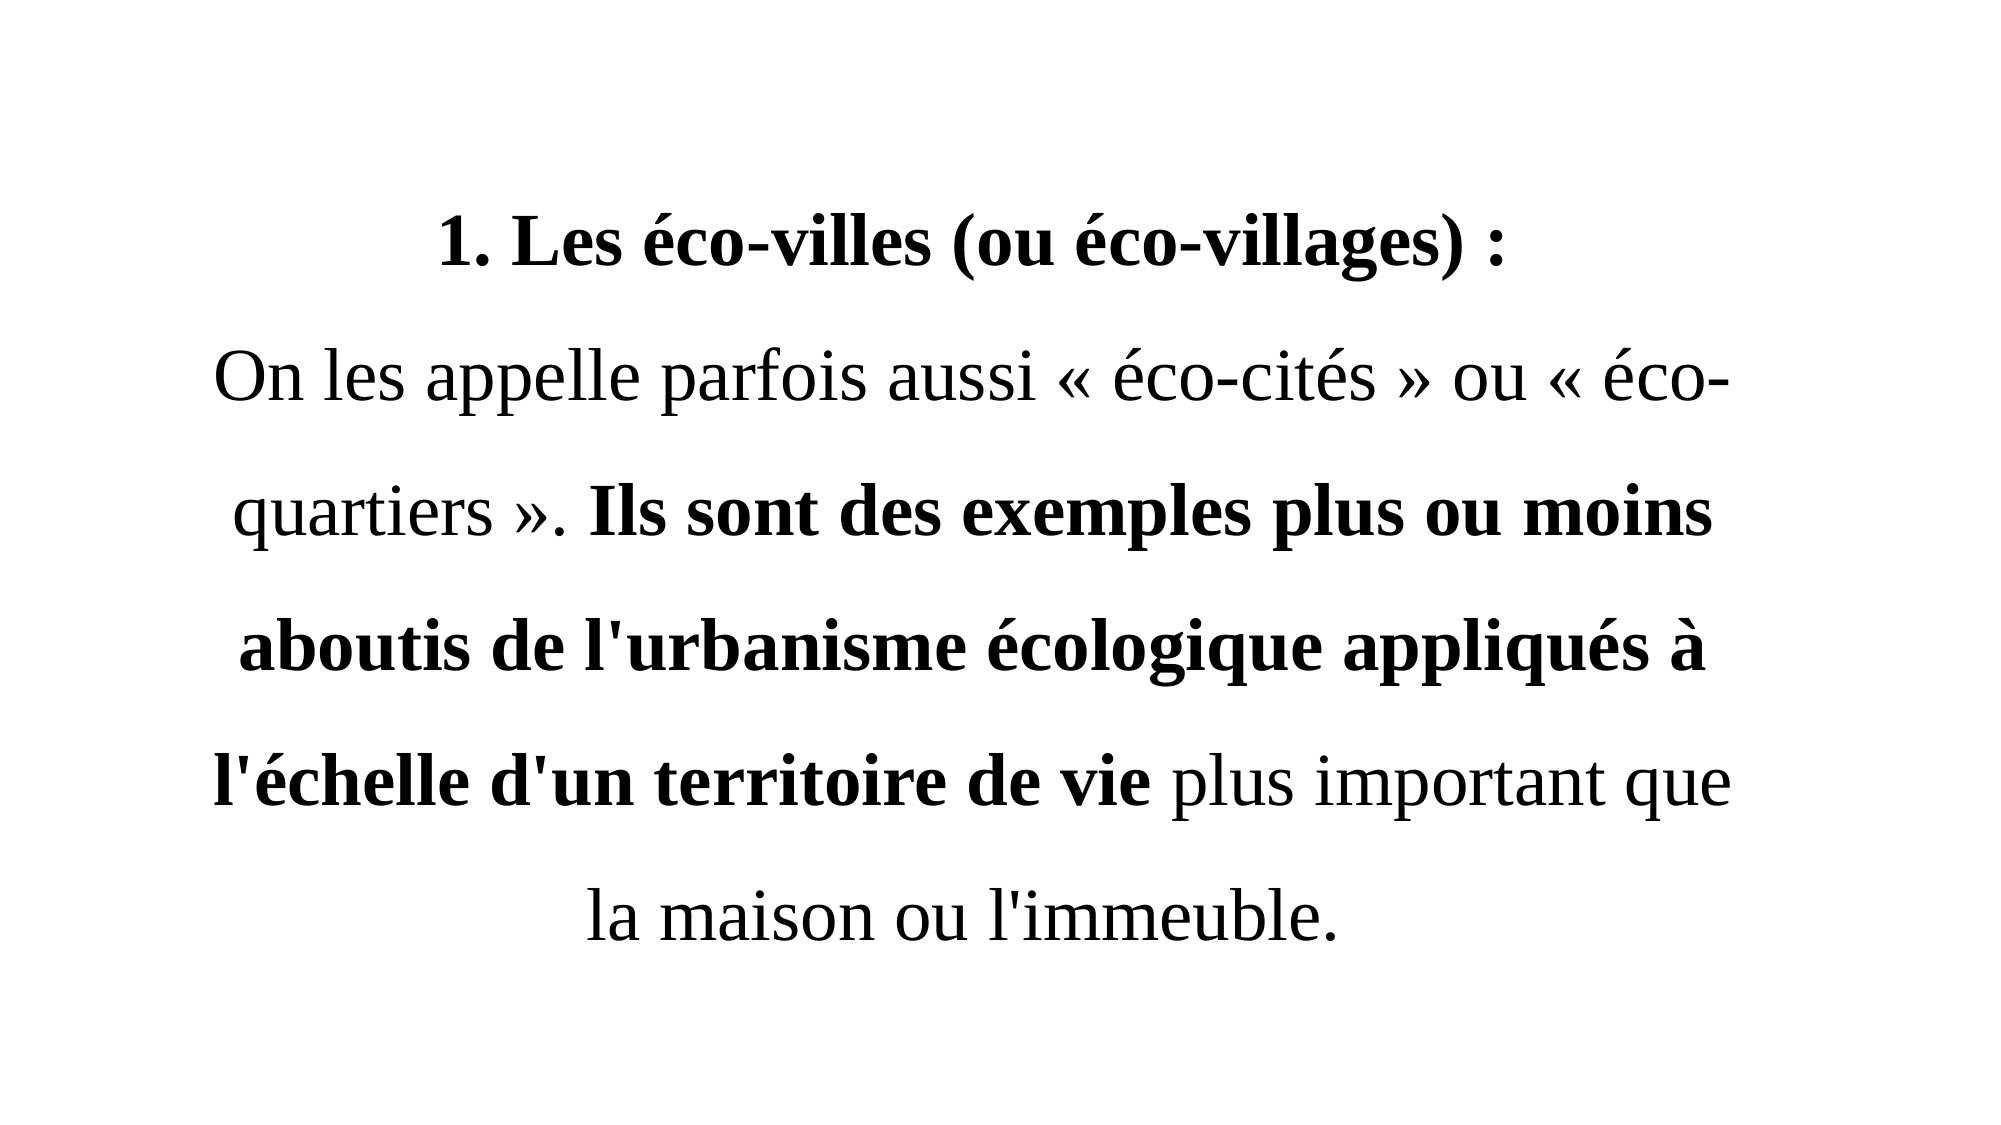

# 1. Les éco-villes (ou éco-villages) : On les appelle parfois aussi « éco-cités » ou « éco-quartiers ». Ils sont des exemples plus ou moins aboutis de l'urbanisme écologique appliqués à l'échelle d'un territoire de vie plus important que la maison ou l'immeuble.